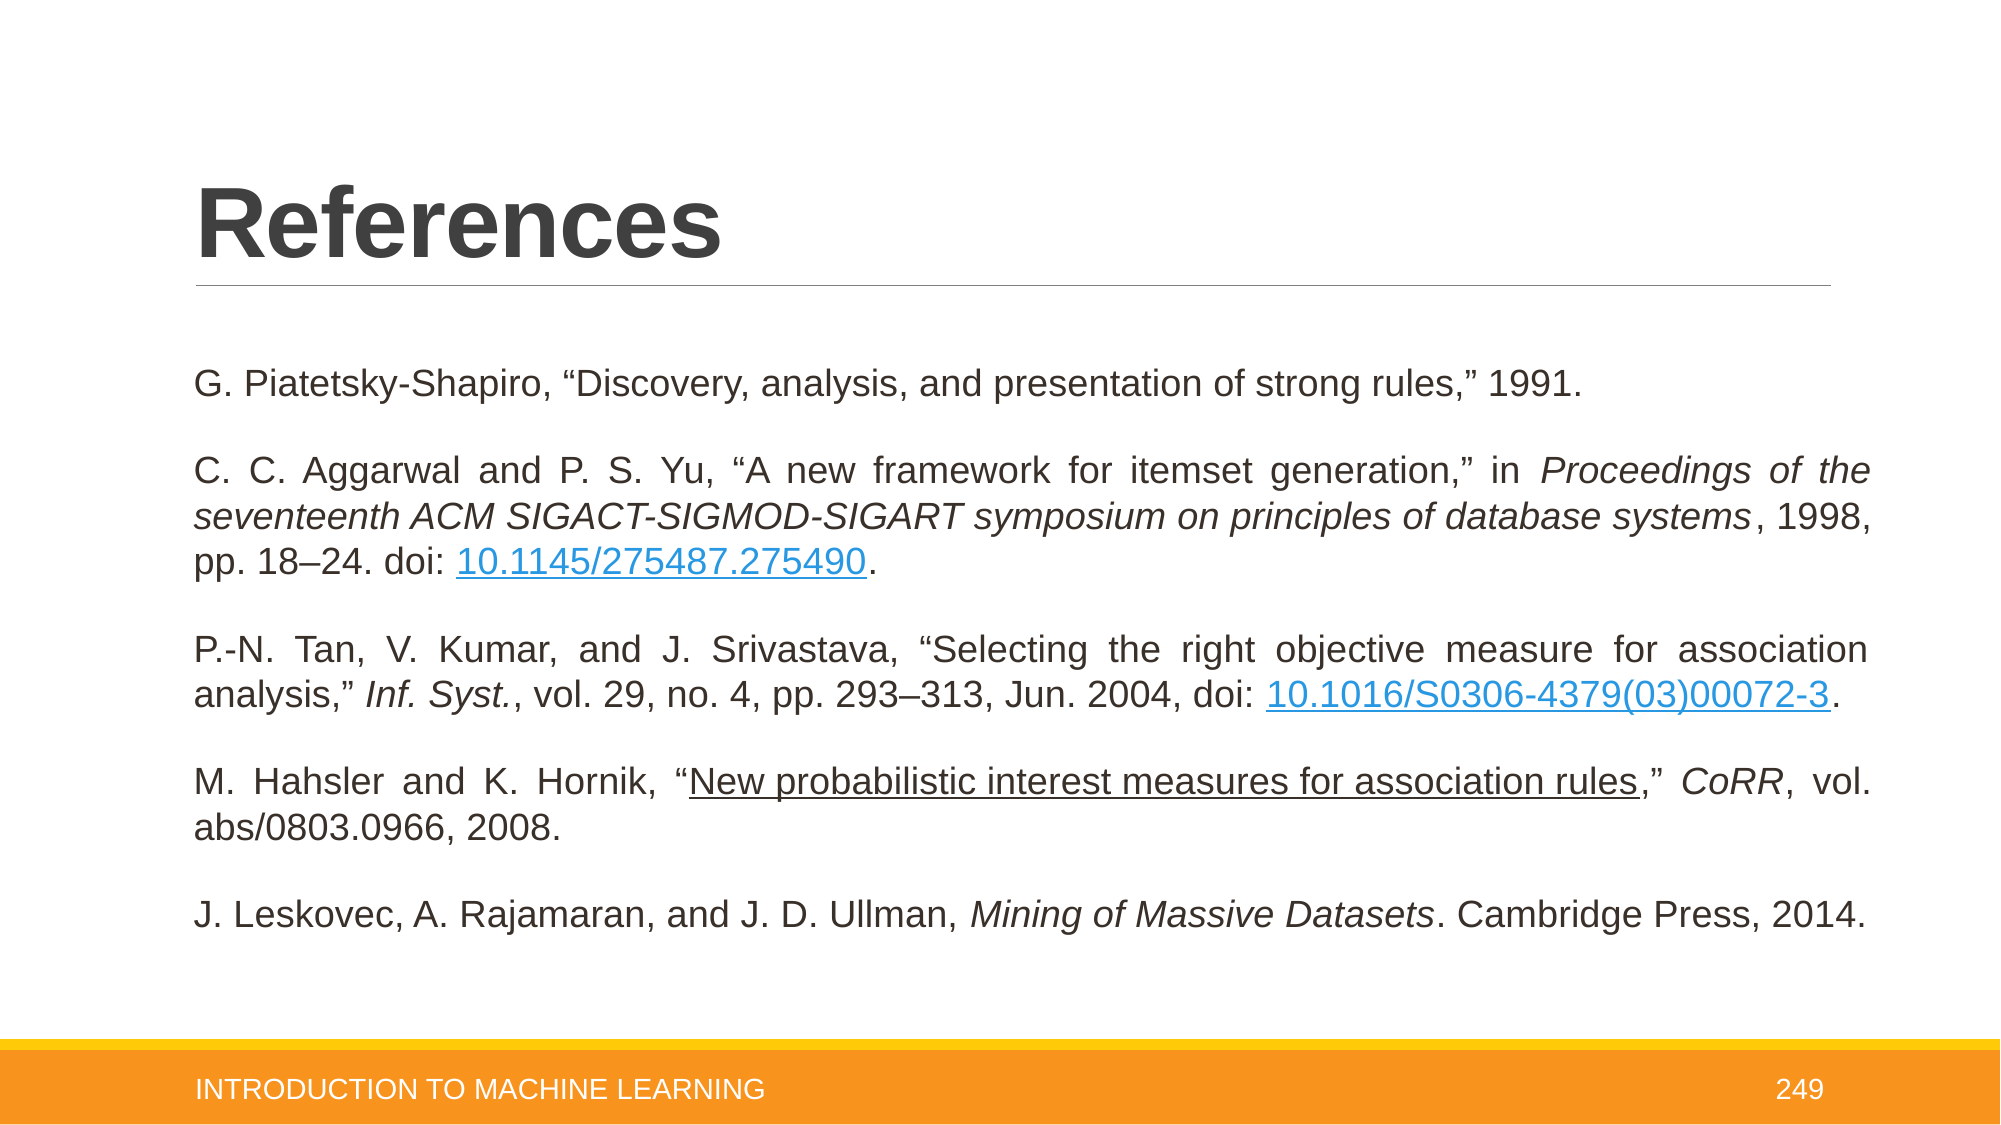

# References
G. Piatetsky-Shapiro, “Discovery, analysis, and presentation of strong rules,” 1991.
C. C. Aggarwal and P. S. Yu, “A new framework for itemset generation,” in Proceedings of the seventeenth ACM SIGACT-SIGMOD-SIGART symposium on principles of database systems, 1998, pp. 18–24. doi: 10.1145/275487.275490.
P.-N. Tan, V. Kumar, and J. Srivastava, “Selecting the right objective measure for association analysis,” Inf. Syst., vol. 29, no. 4, pp. 293–313, Jun. 2004, doi: 10.1016/S0306-4379(03)00072-3.
M. Hahsler and K. Hornik, “New probabilistic interest measures for association rules,” CoRR, vol. abs/0803.0966, 2008.
J. Leskovec, A. Rajamaran, and J. D. Ullman, Mining of Massive Datasets. Cambridge Press, 2014.
INTRODUCTION TO MACHINE LEARNING
249